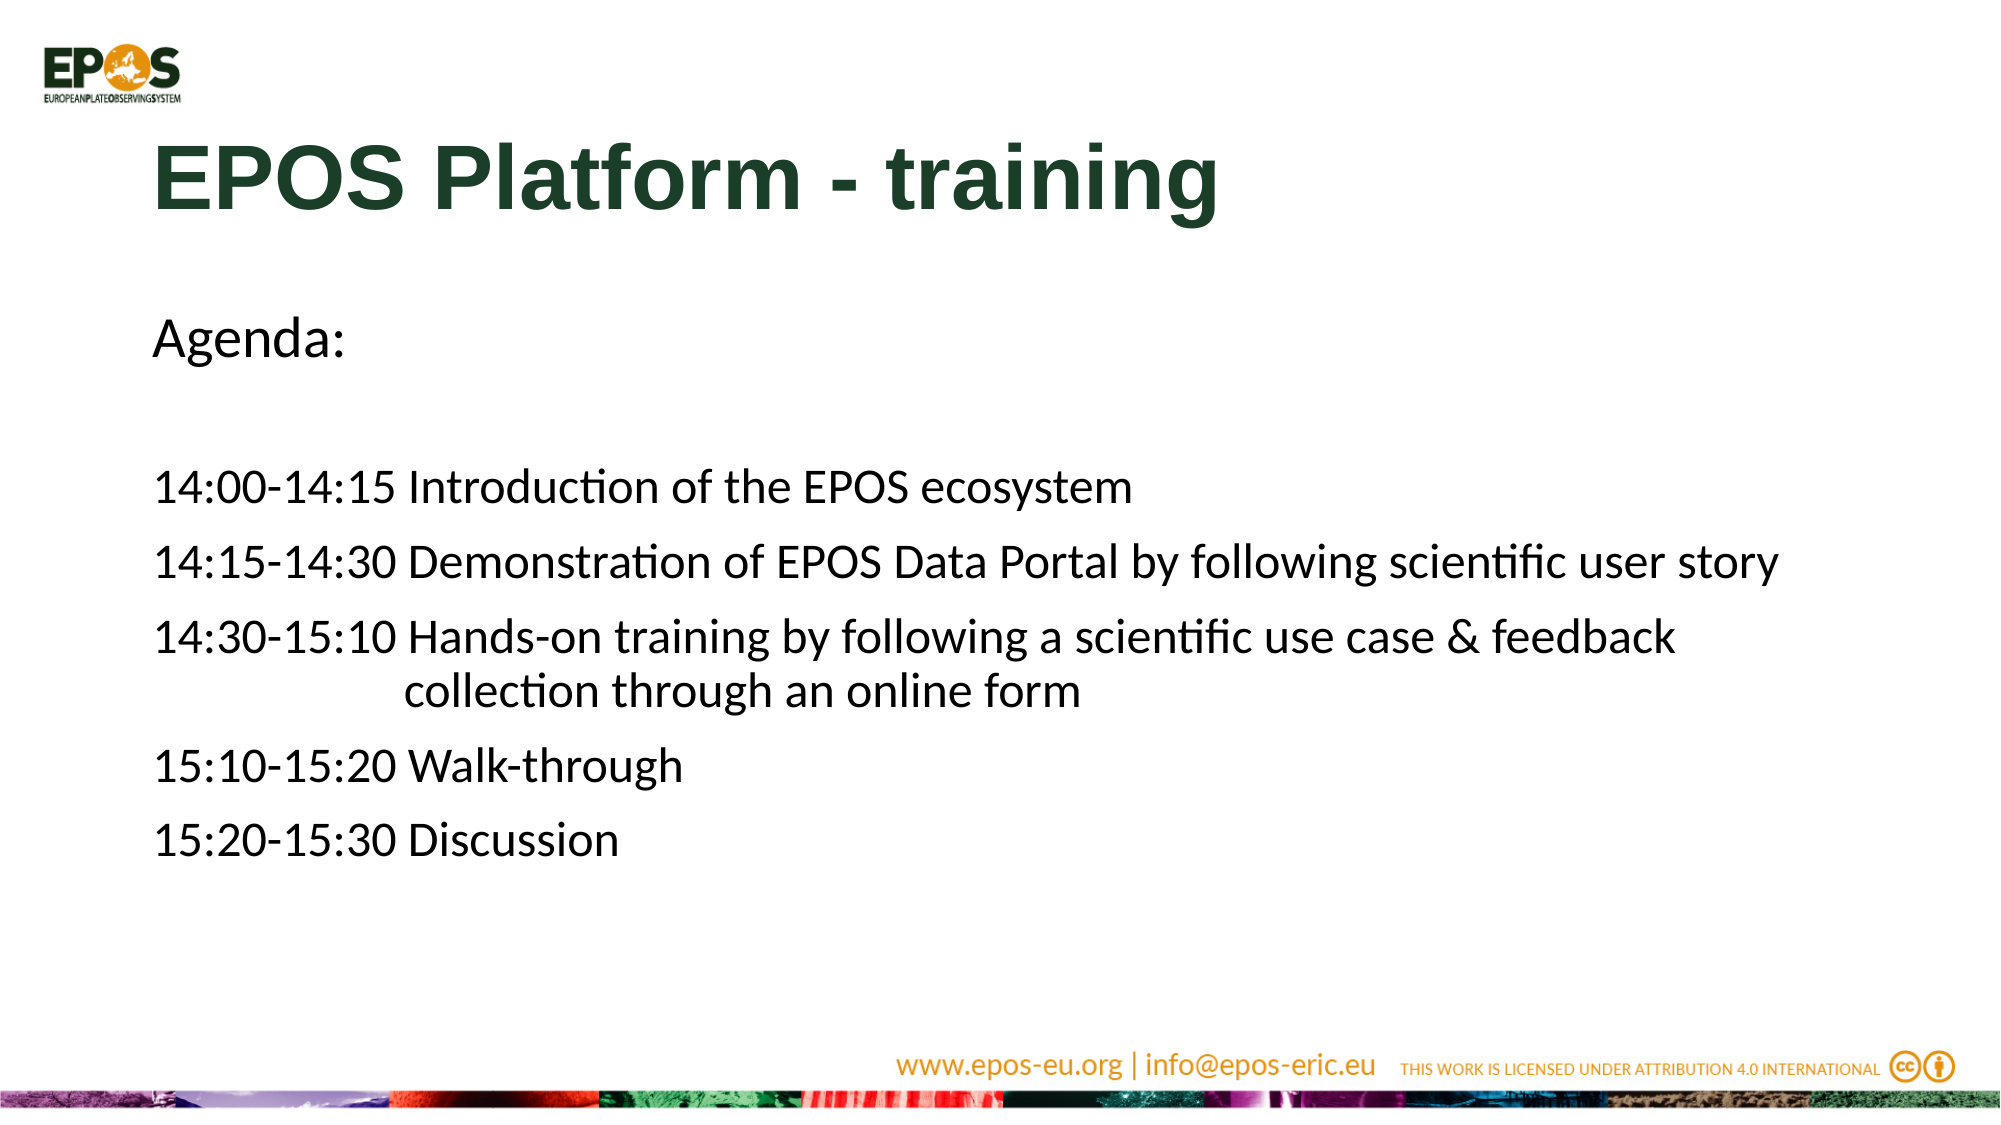

# EPOS Platform - training
Agenda:
14:00-14:15 Introduction of the EPOS ecosystem
14:15-14:30 Demonstration of EPOS Data Portal by following scientific user story
14:30-15:10 Hands-on training by following a scientific use case & feedback 		         collection through an online form
15:10-15:20 Walk-through
15:20-15:30 Discussion